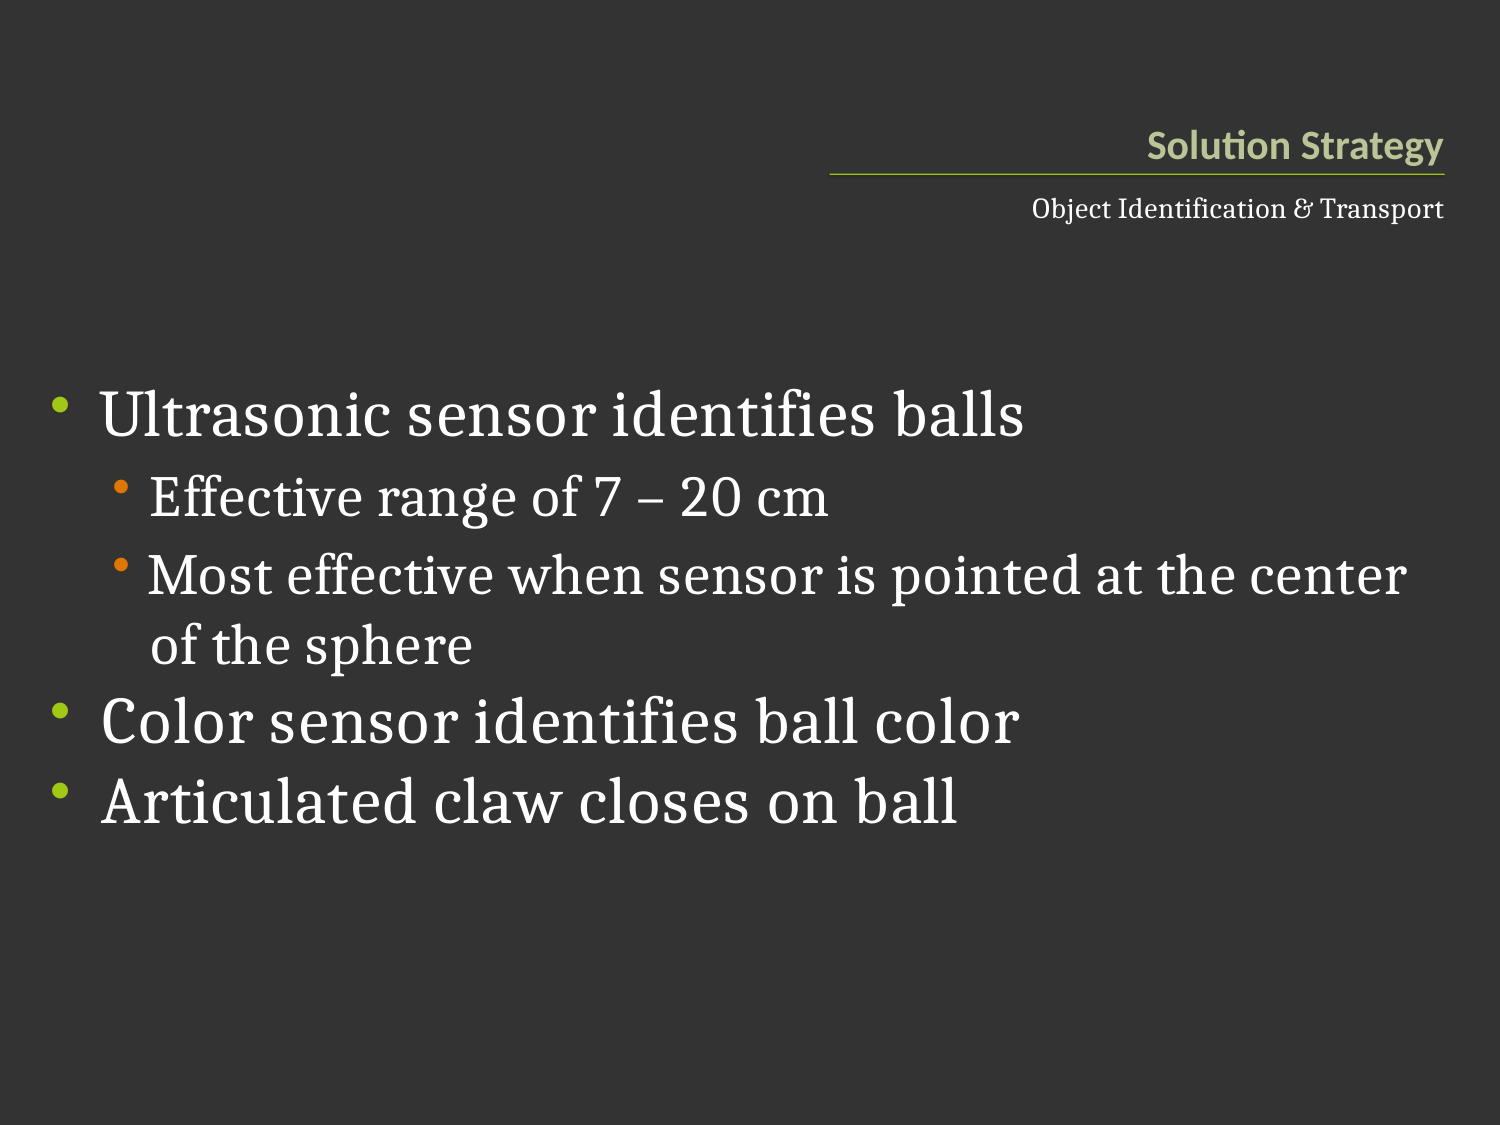

# Solution Strategy
Object Identification & Transport
Ultrasonic sensor identifies balls
Effective range of 7 – 20 cm
Most effective when sensor is pointed at the center of the sphere
Color sensor identifies ball color
Articulated claw closes on ball